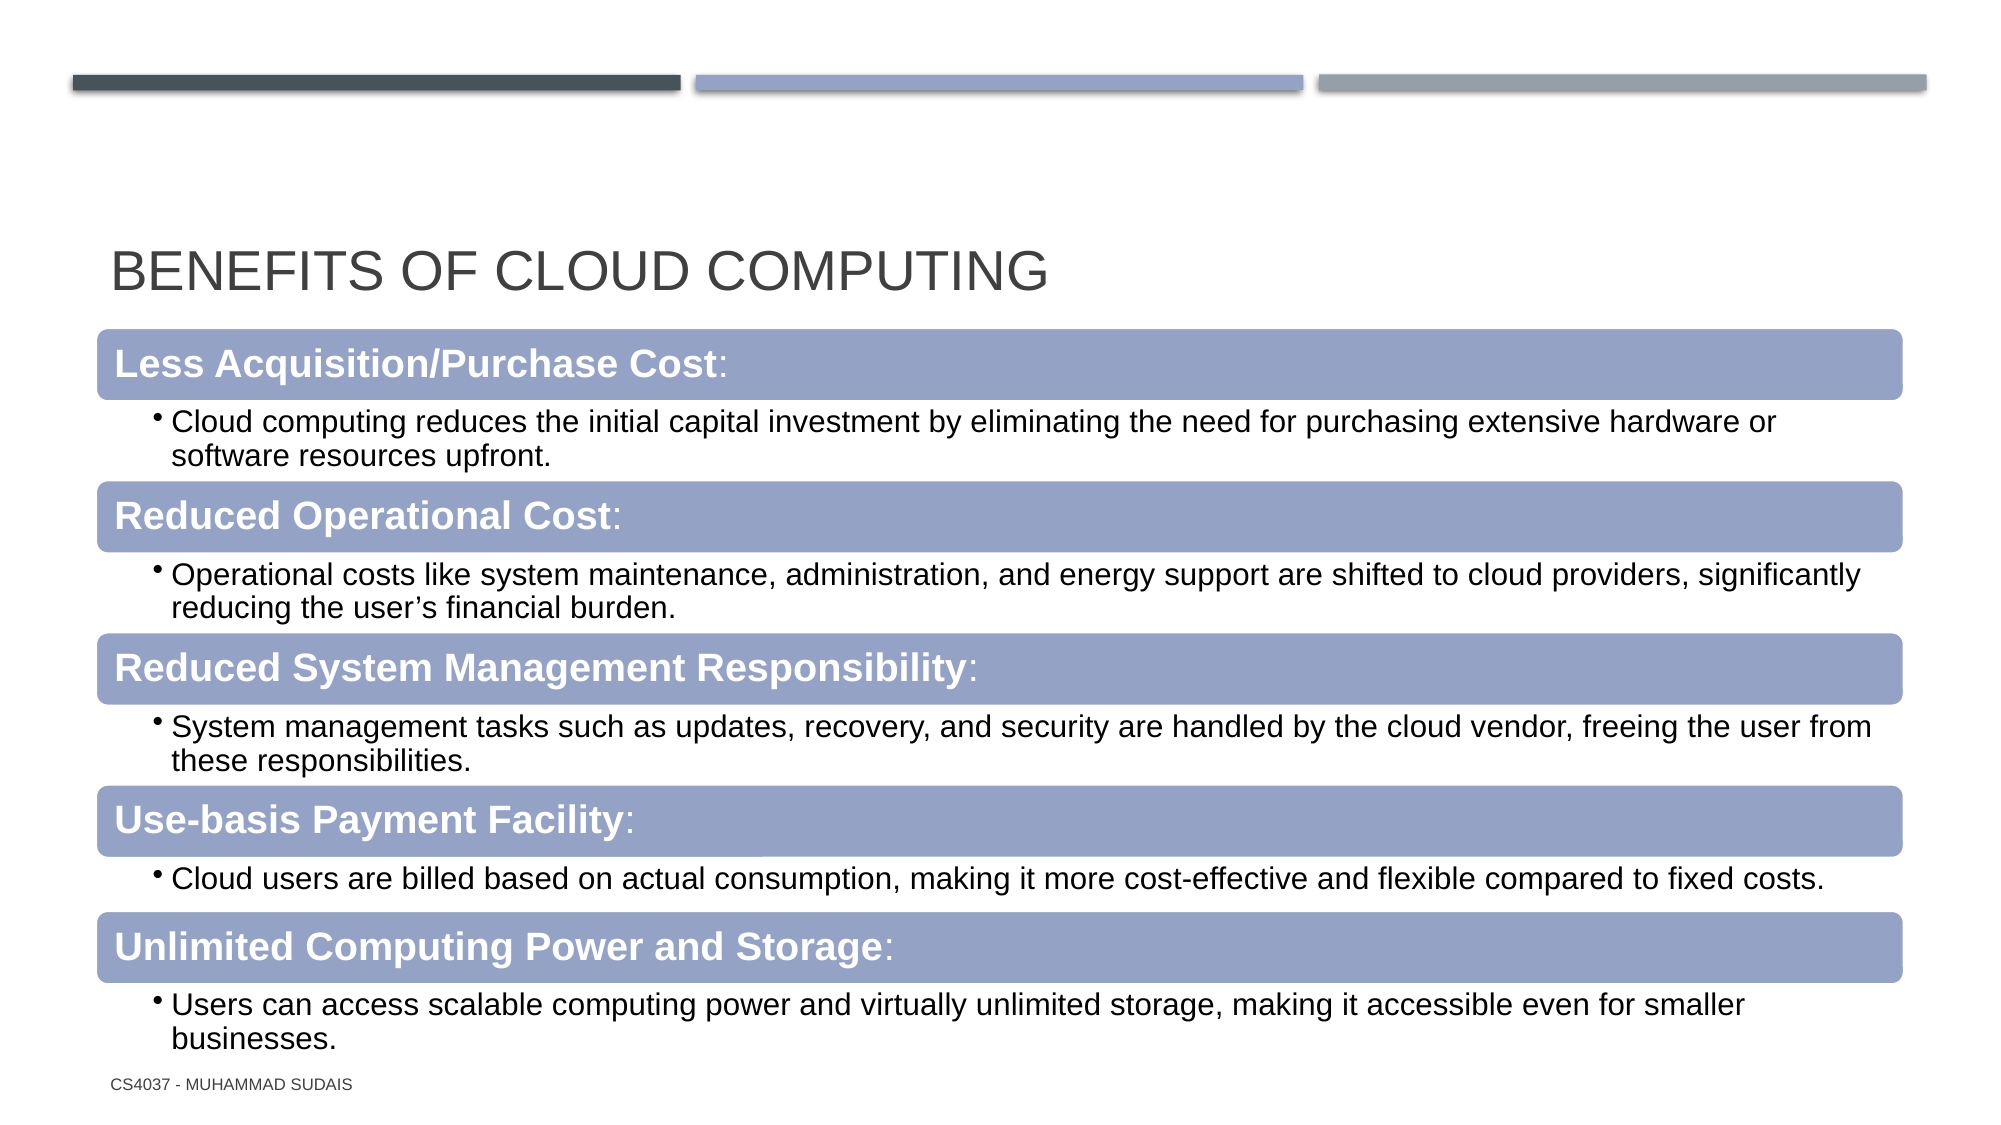

# BENEFITS OF CLOUD COMPUTING
Less Acquisition/Purchase Cost:
Cloud computing reduces the initial capital investment by eliminating the need for purchasing extensive hardware or software resources upfront.
Reduced Operational Cost:
Operational costs like system maintenance, administration, and energy support are shifted to cloud providers, significantly reducing the user’s financial burden.
Reduced System Management Responsibility:
System management tasks such as updates, recovery, and security are handled by the cloud vendor, freeing the user from these responsibilities.
Use-basis Payment Facility:
Cloud users are billed based on actual consumption, making it more cost-effective and flexible compared to fixed costs.
Unlimited Computing Power and Storage:
Users can access scalable computing power and virtually unlimited storage, making it accessible even for smaller businesses.
CS4037 - Muhammad Sudais